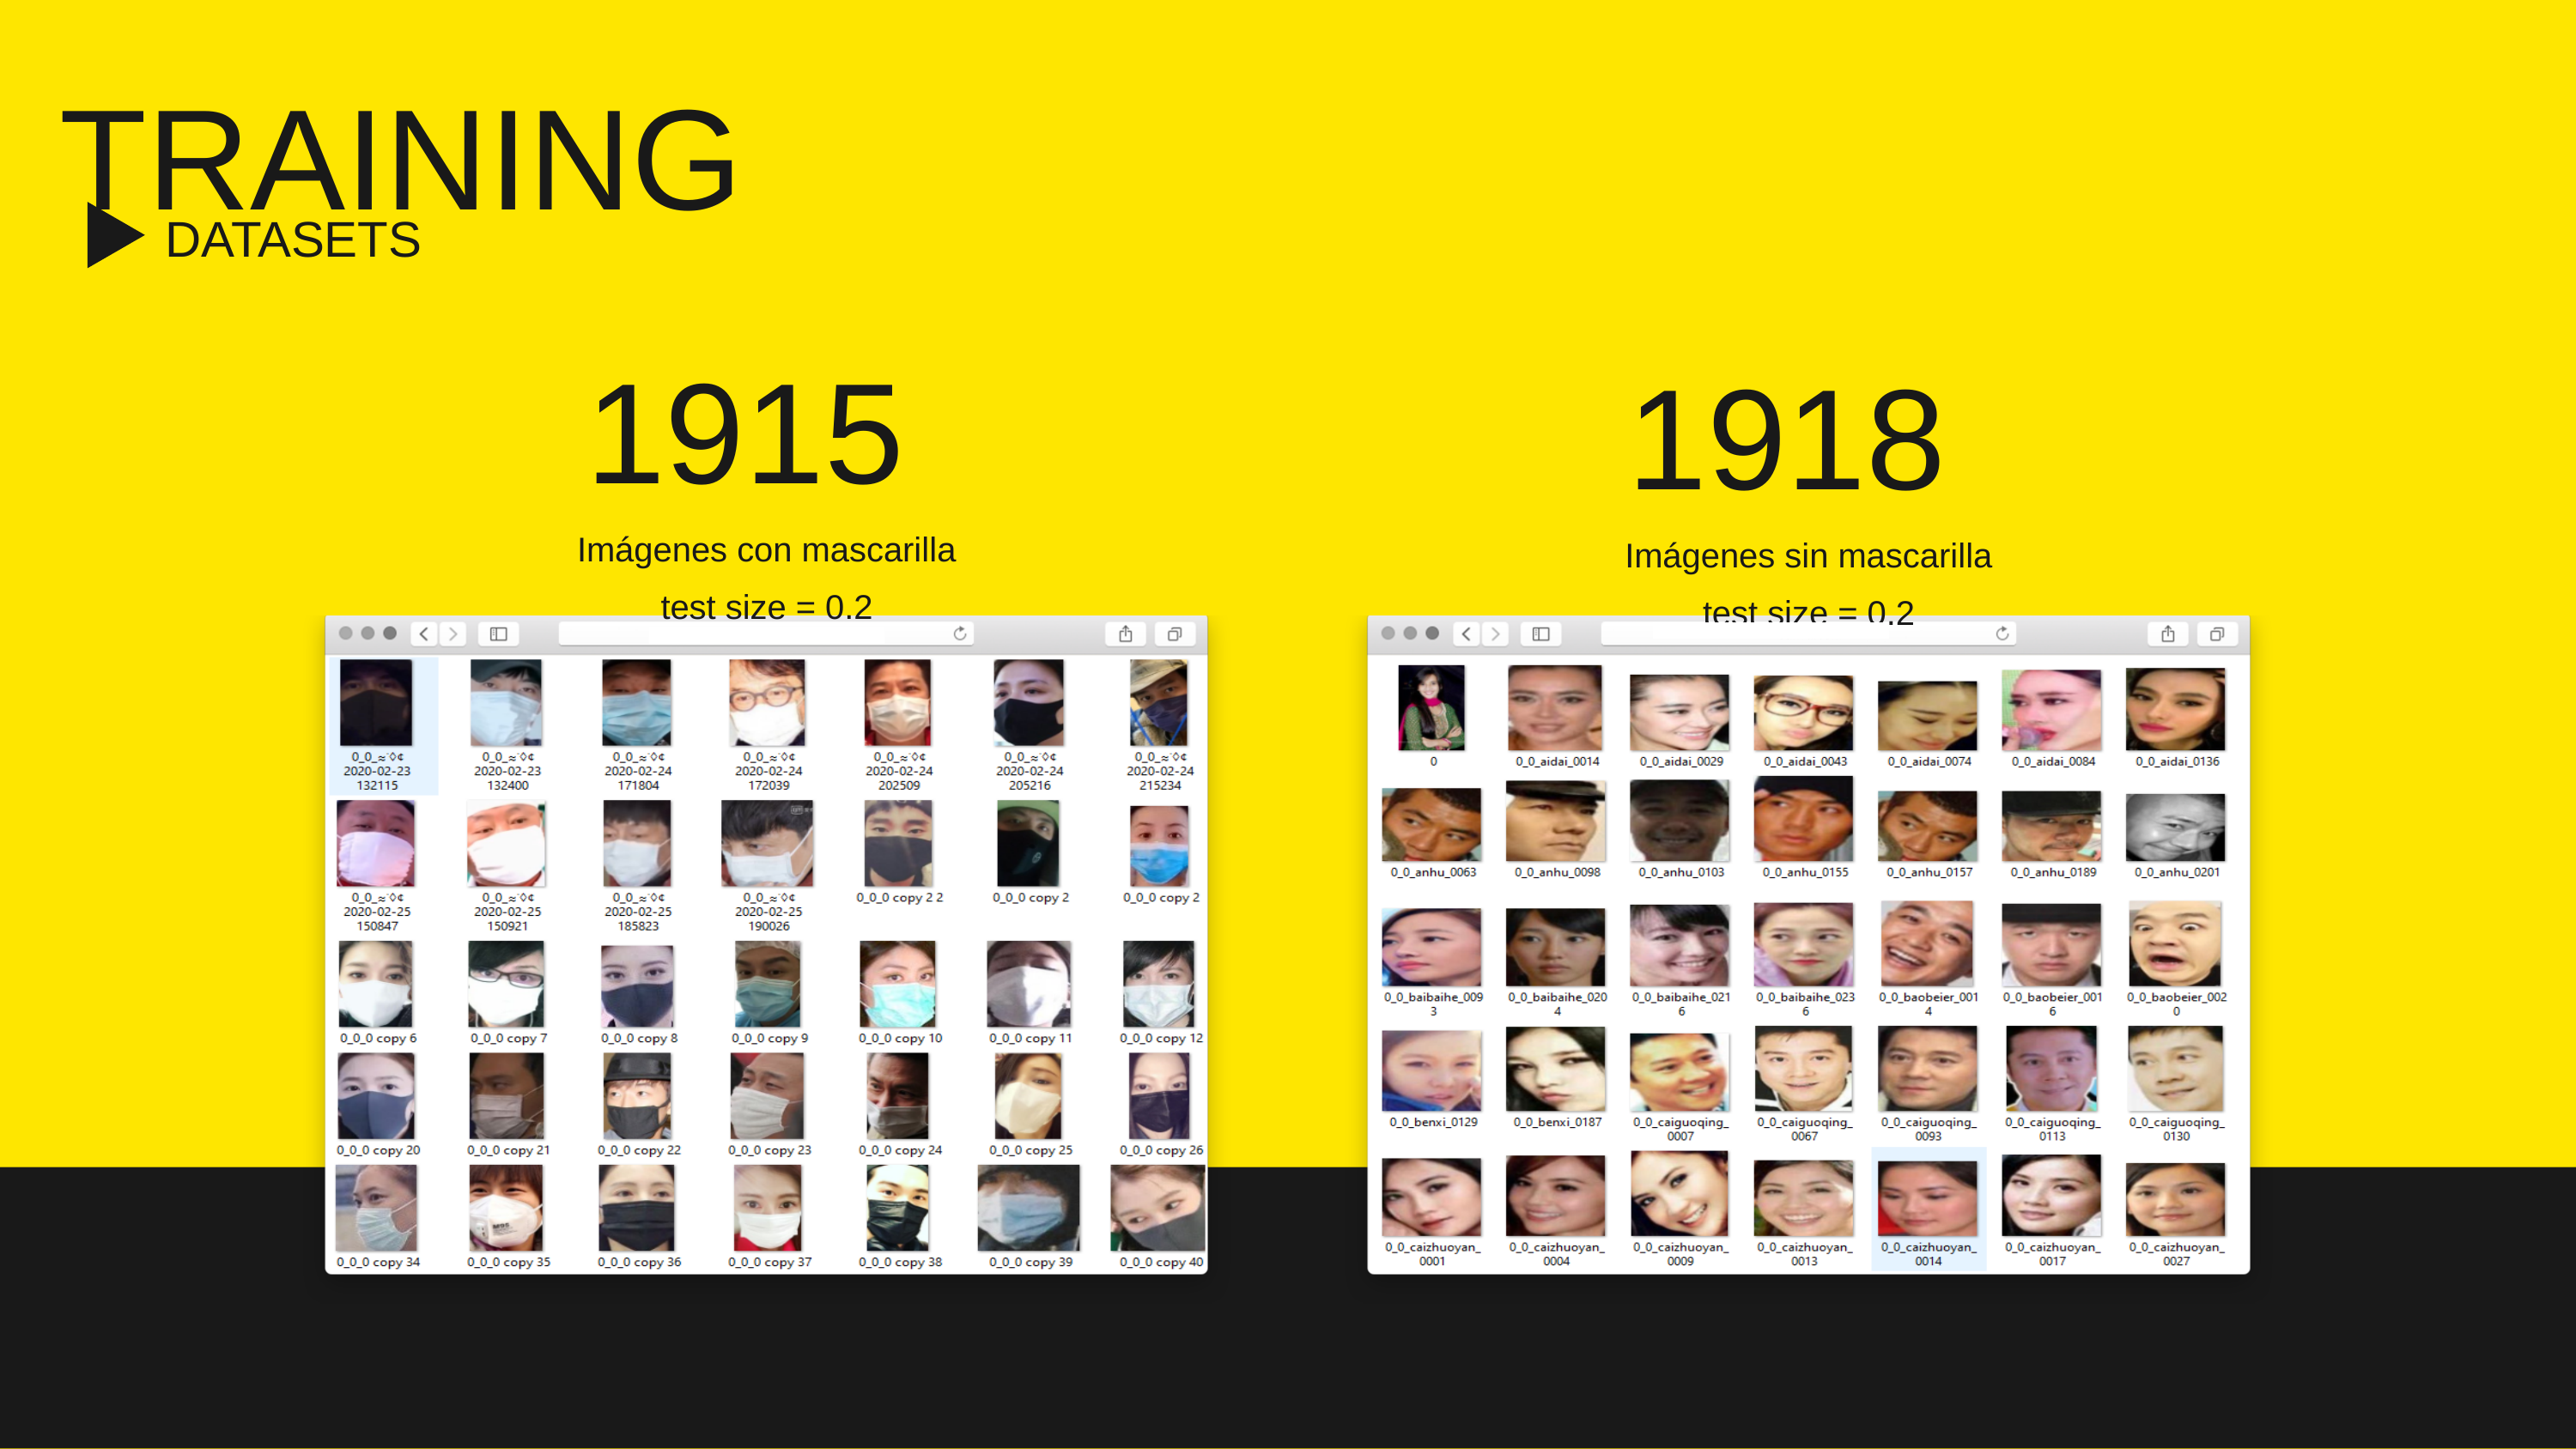

TRAINING

DATASETS
1915
1918
Imágenes con mascarilla
test size = 0.2
Imágenes sin mascarilla
test size = 0.2